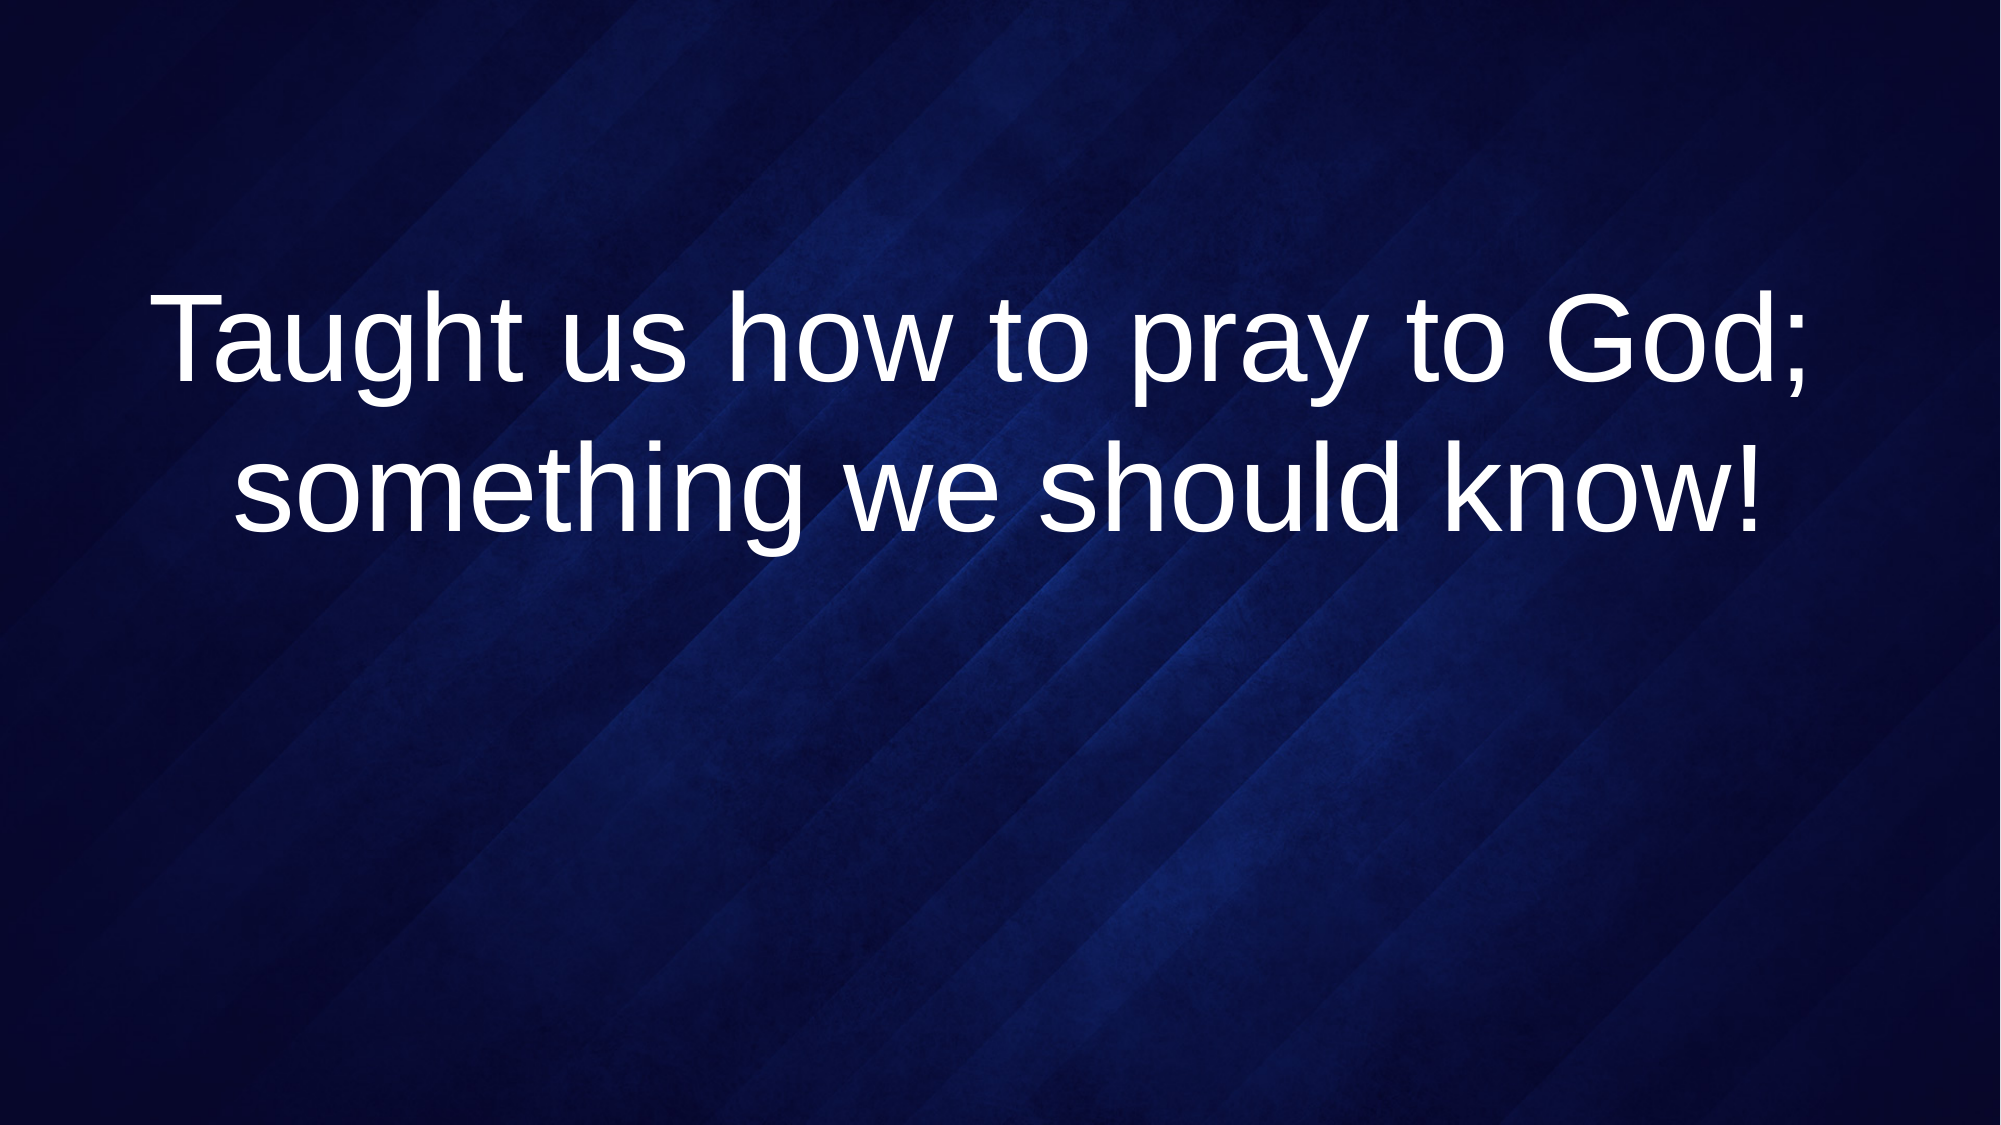

# Taught us how to pray to God; something we should know!